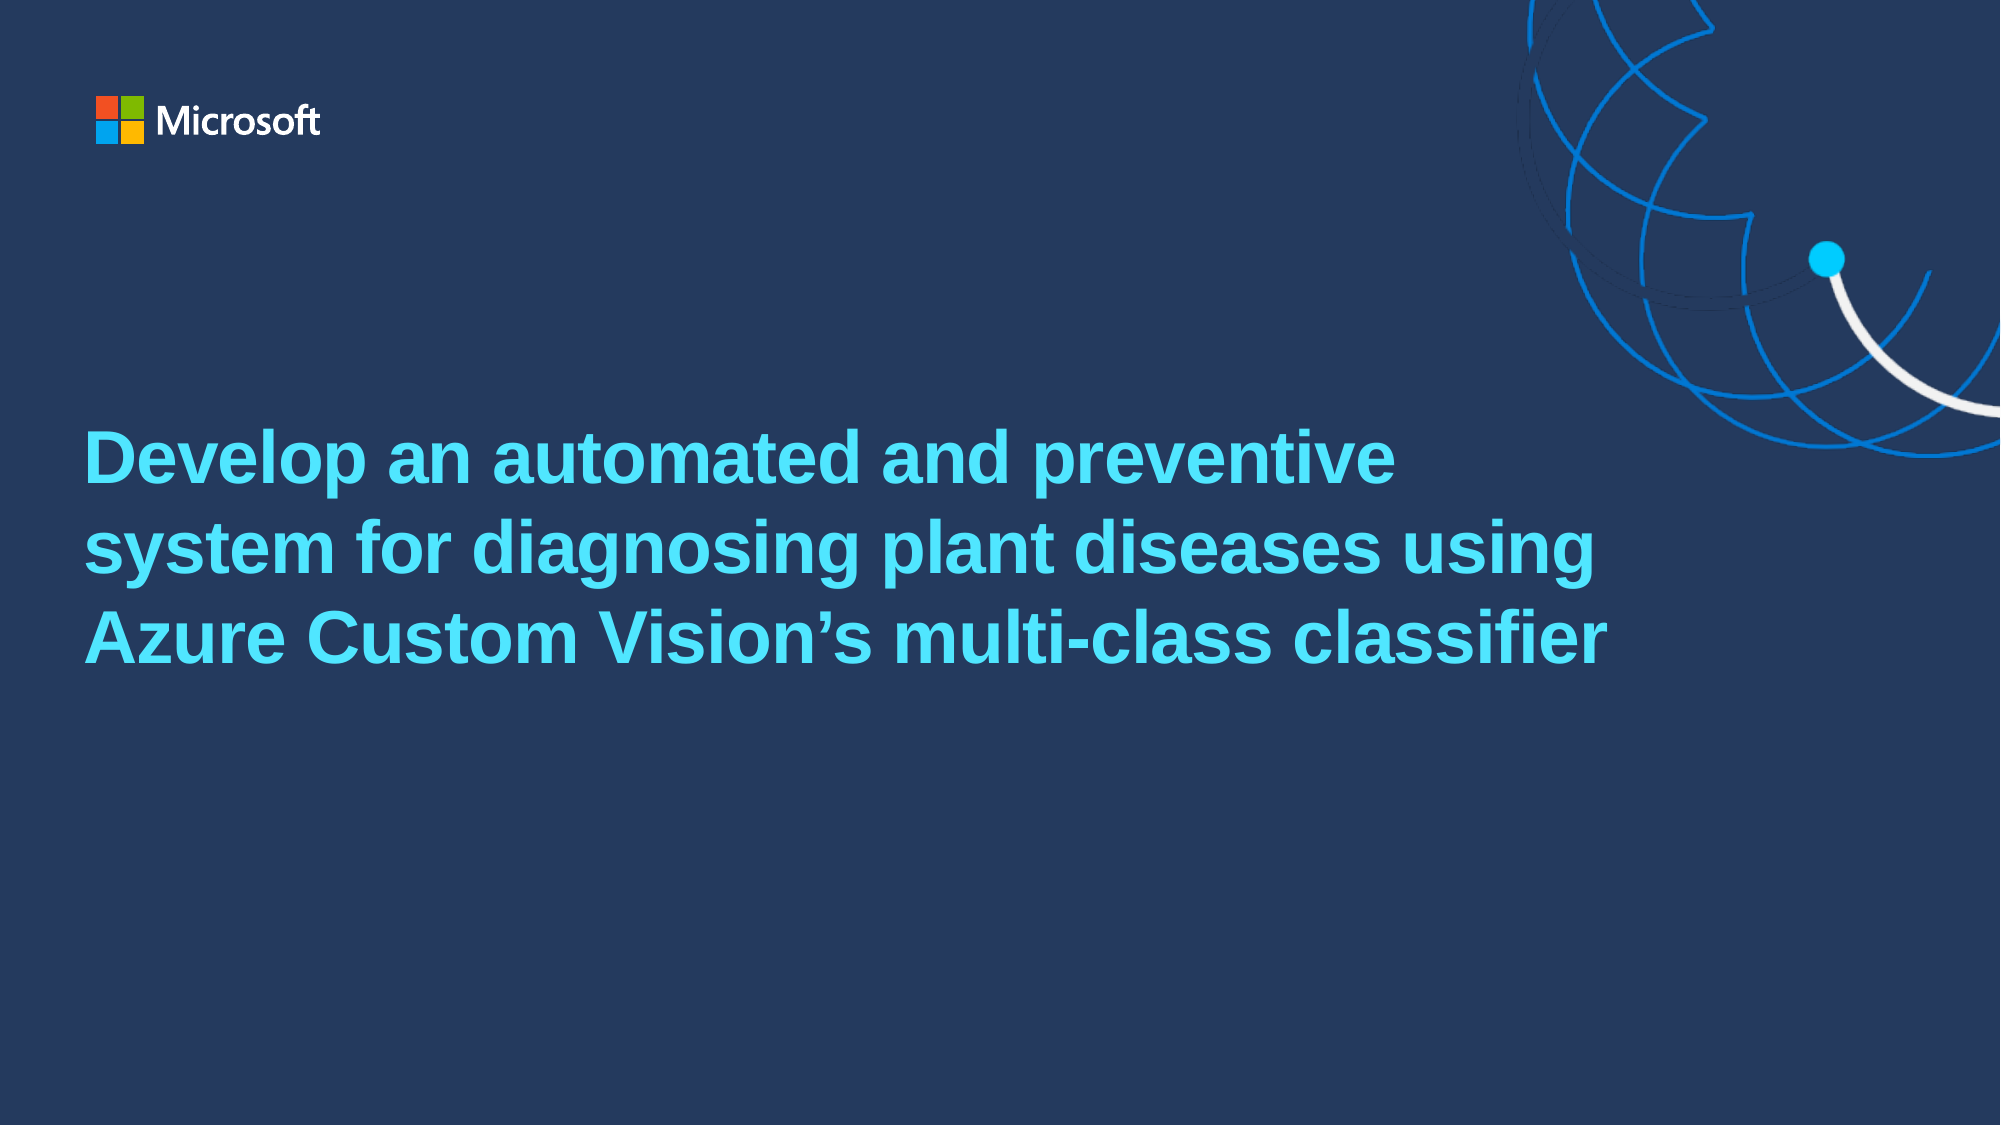

# Develop an automated and preventive system for diagnosing plant diseases using Azure Custom Vision’s multi-class classifier